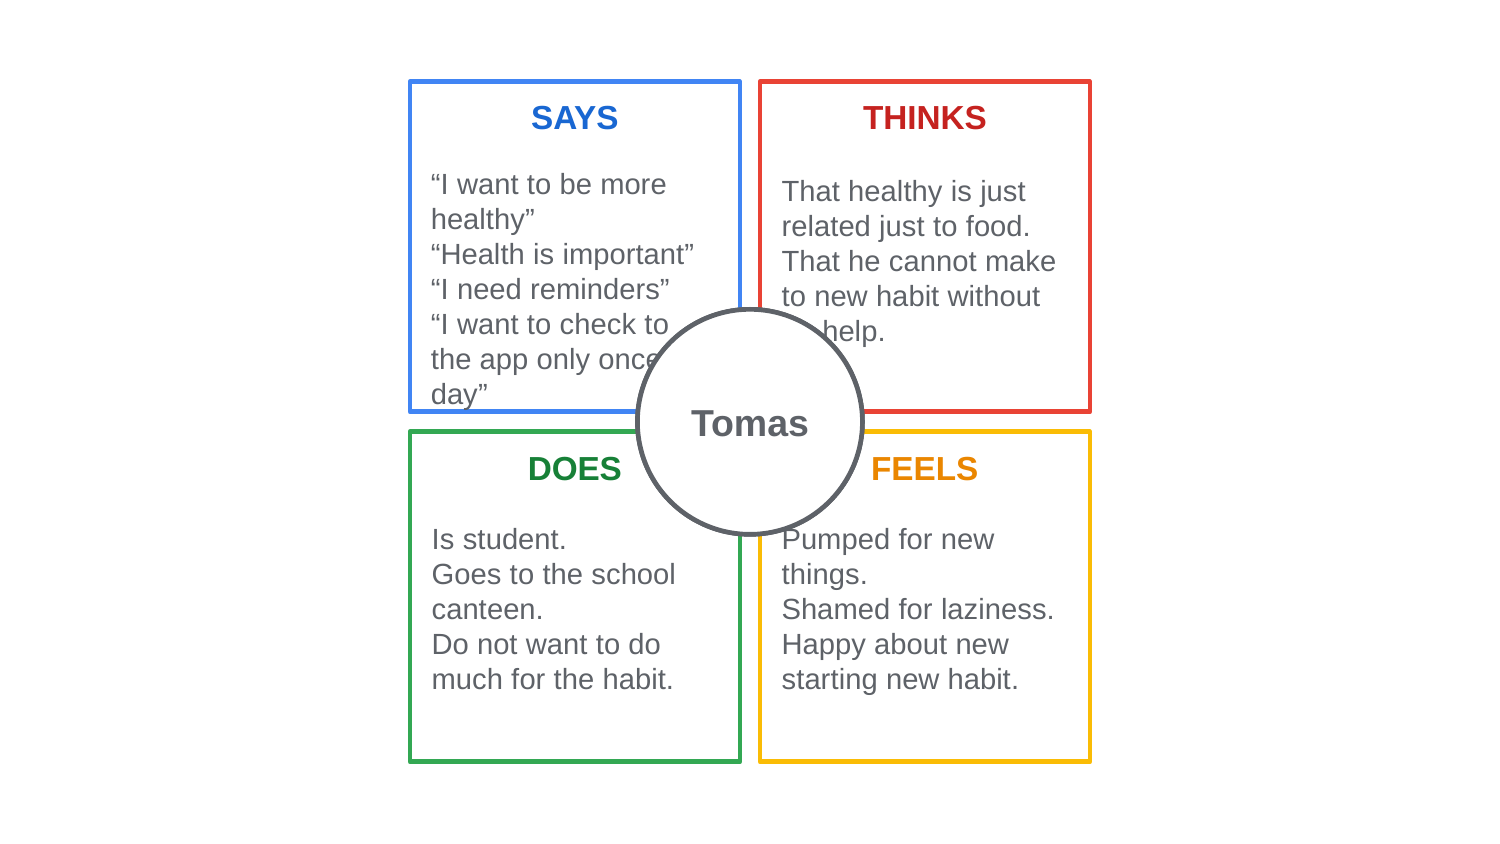

“I want to be more healthy”
“Health is important”
“I need reminders”
“I want to check to the app only once a day”
That healthy is just related just to food.
That he cannot make to new habit without he help.
Tomas
Is student.
Goes to the school canteen.
Do not want to do much for the habit.
Pumped for new things.
Shamed for laziness.
Happy about new starting new habit.